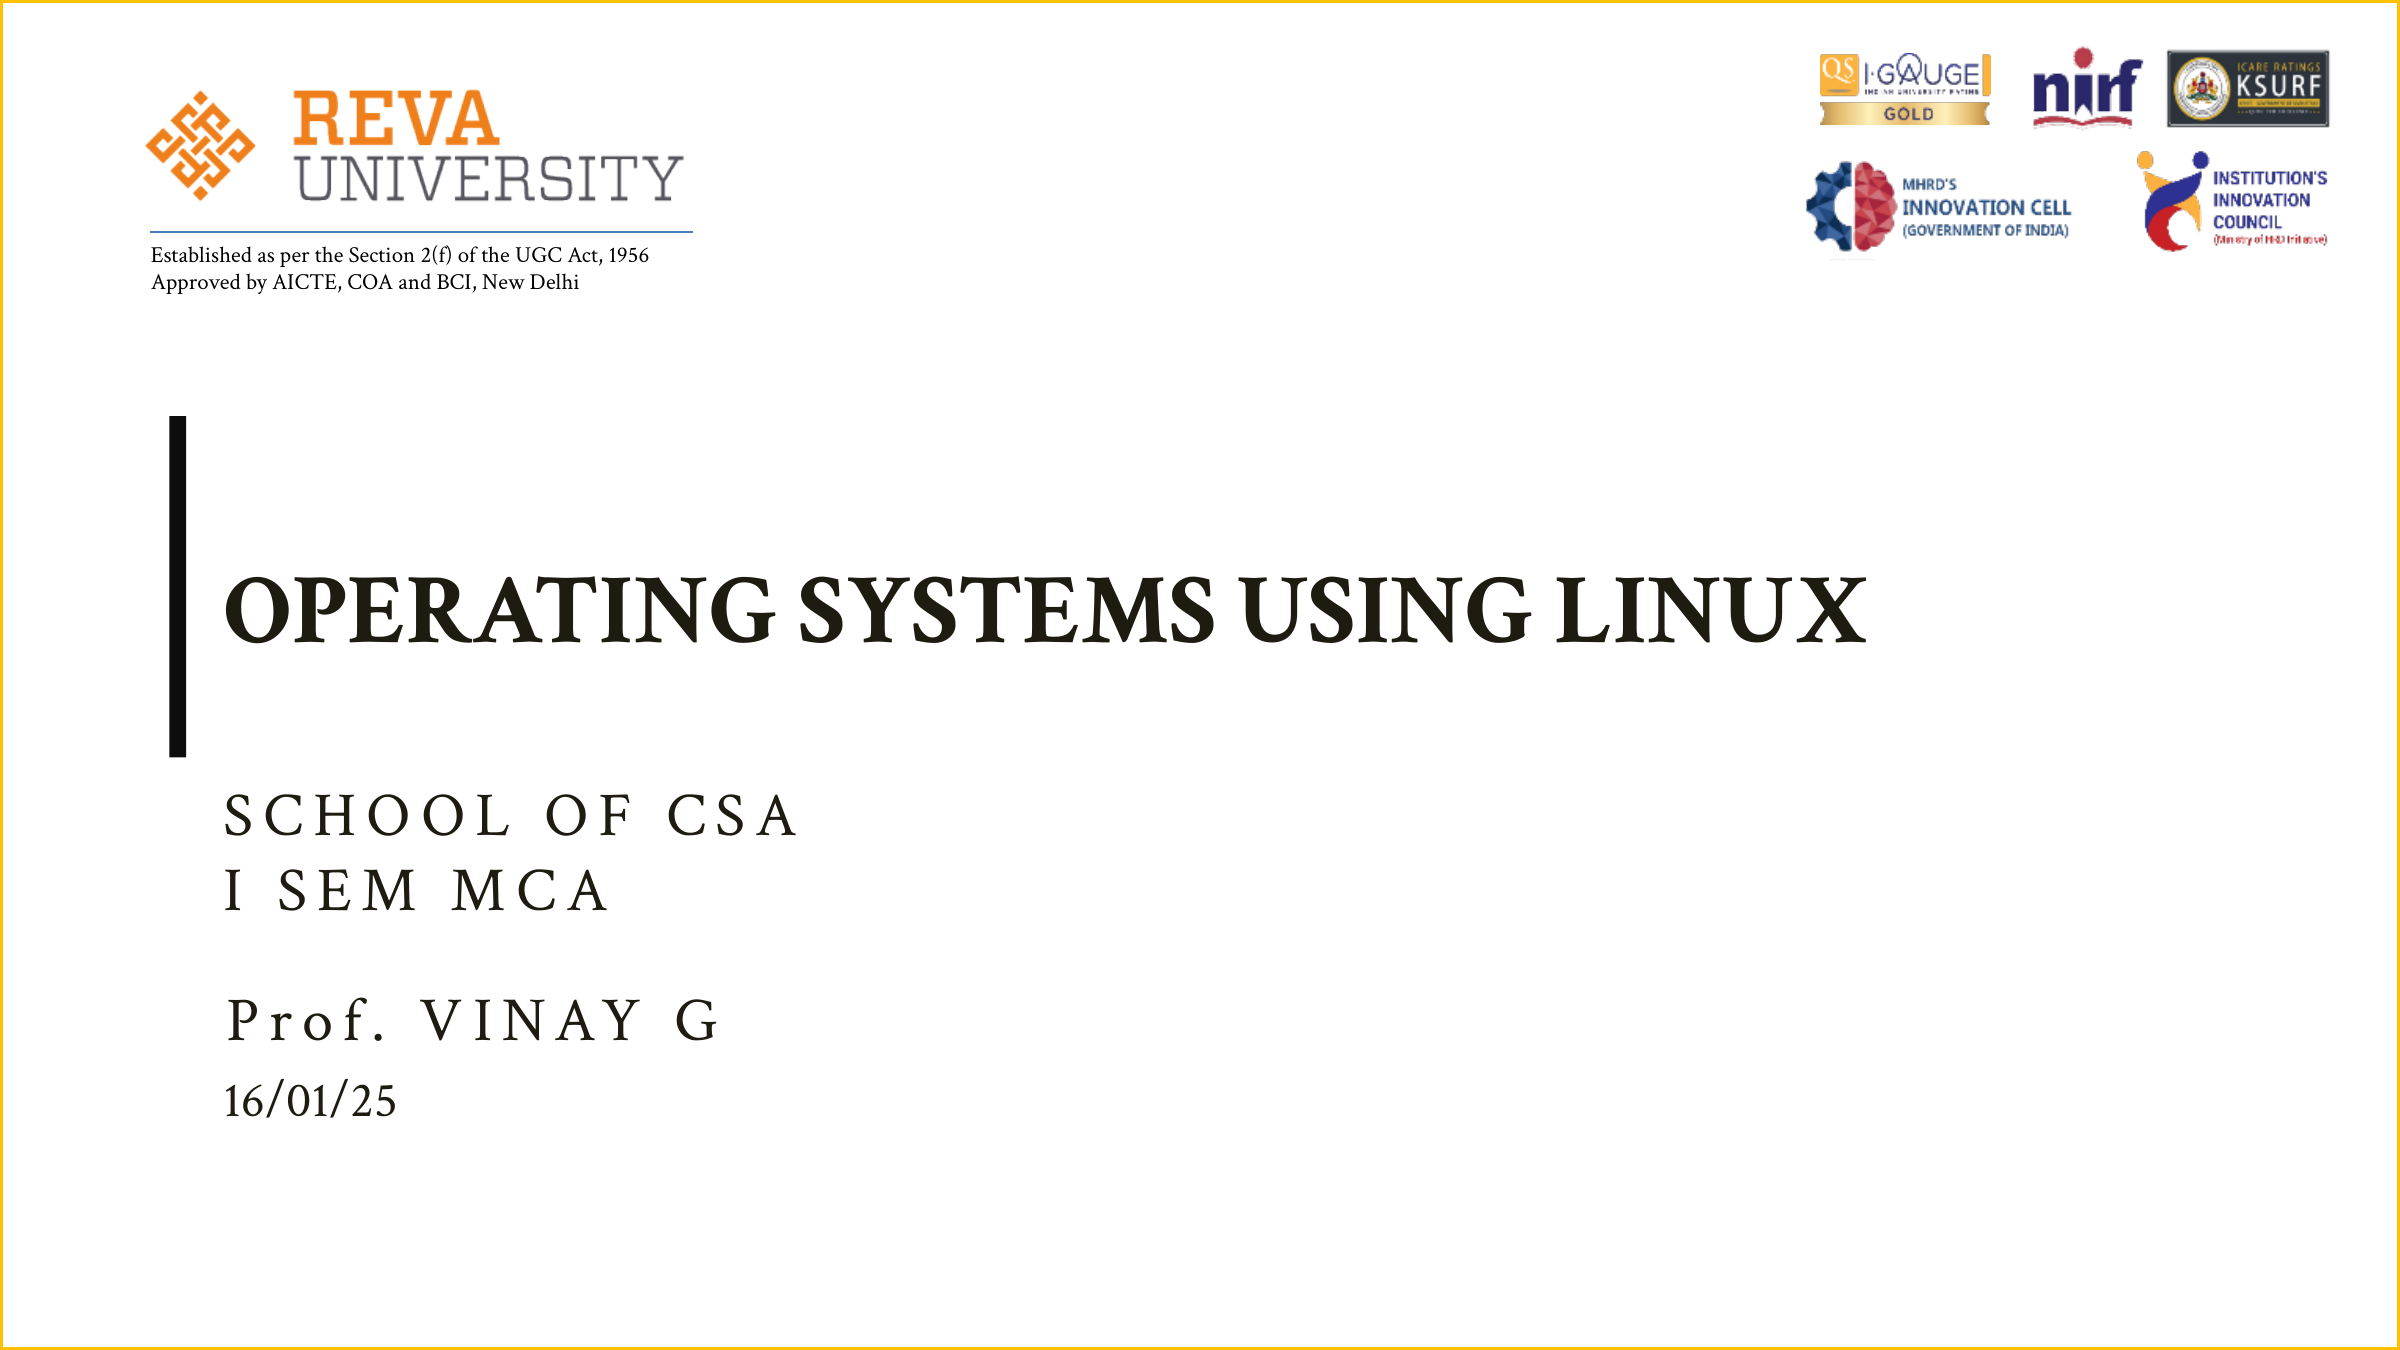

# OPERATING SYSTEMS USING LINUX
SCHOOL OF CSA
I SEM MCA
Prof. VINAY G
16/01/25